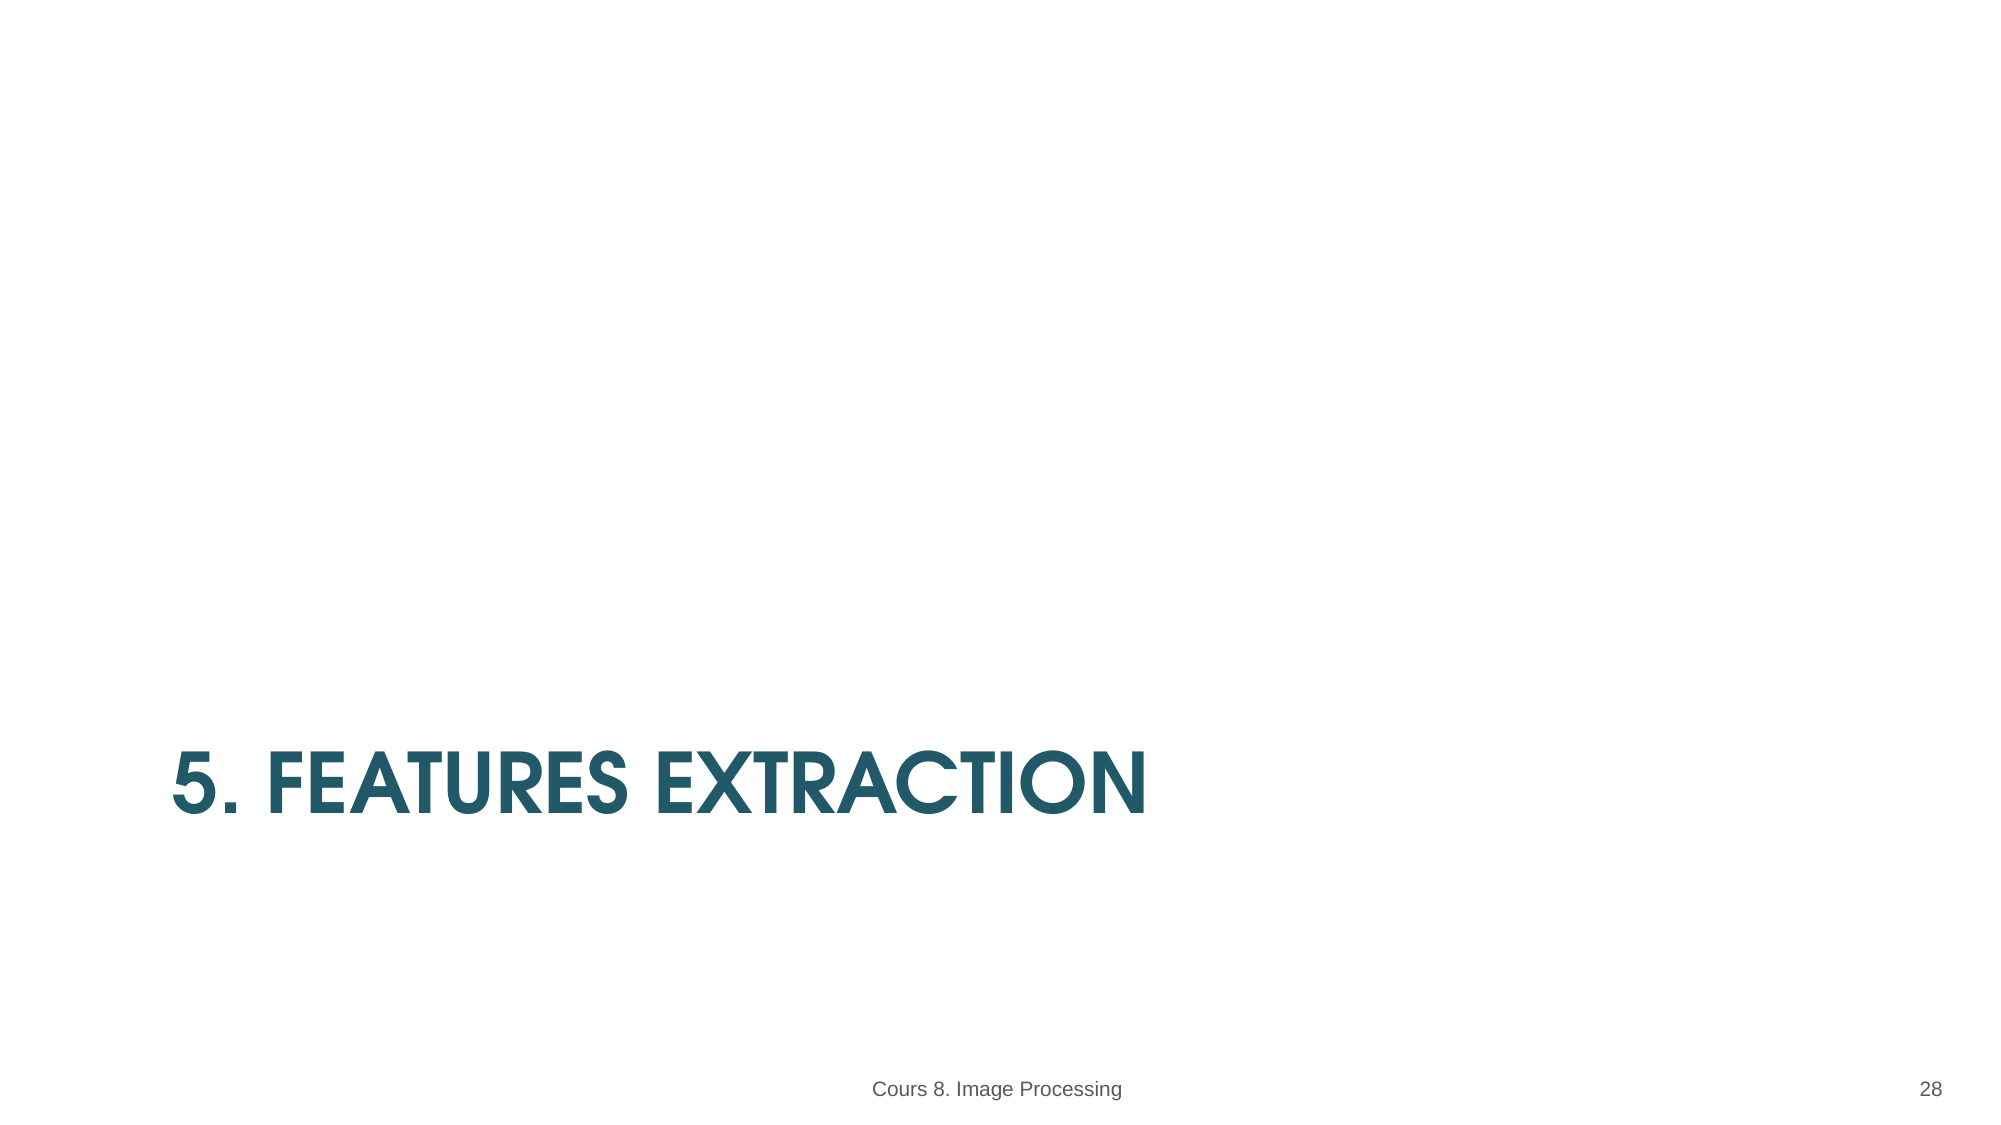

# 5. Features extraction
Cours 8. Image Processing
28